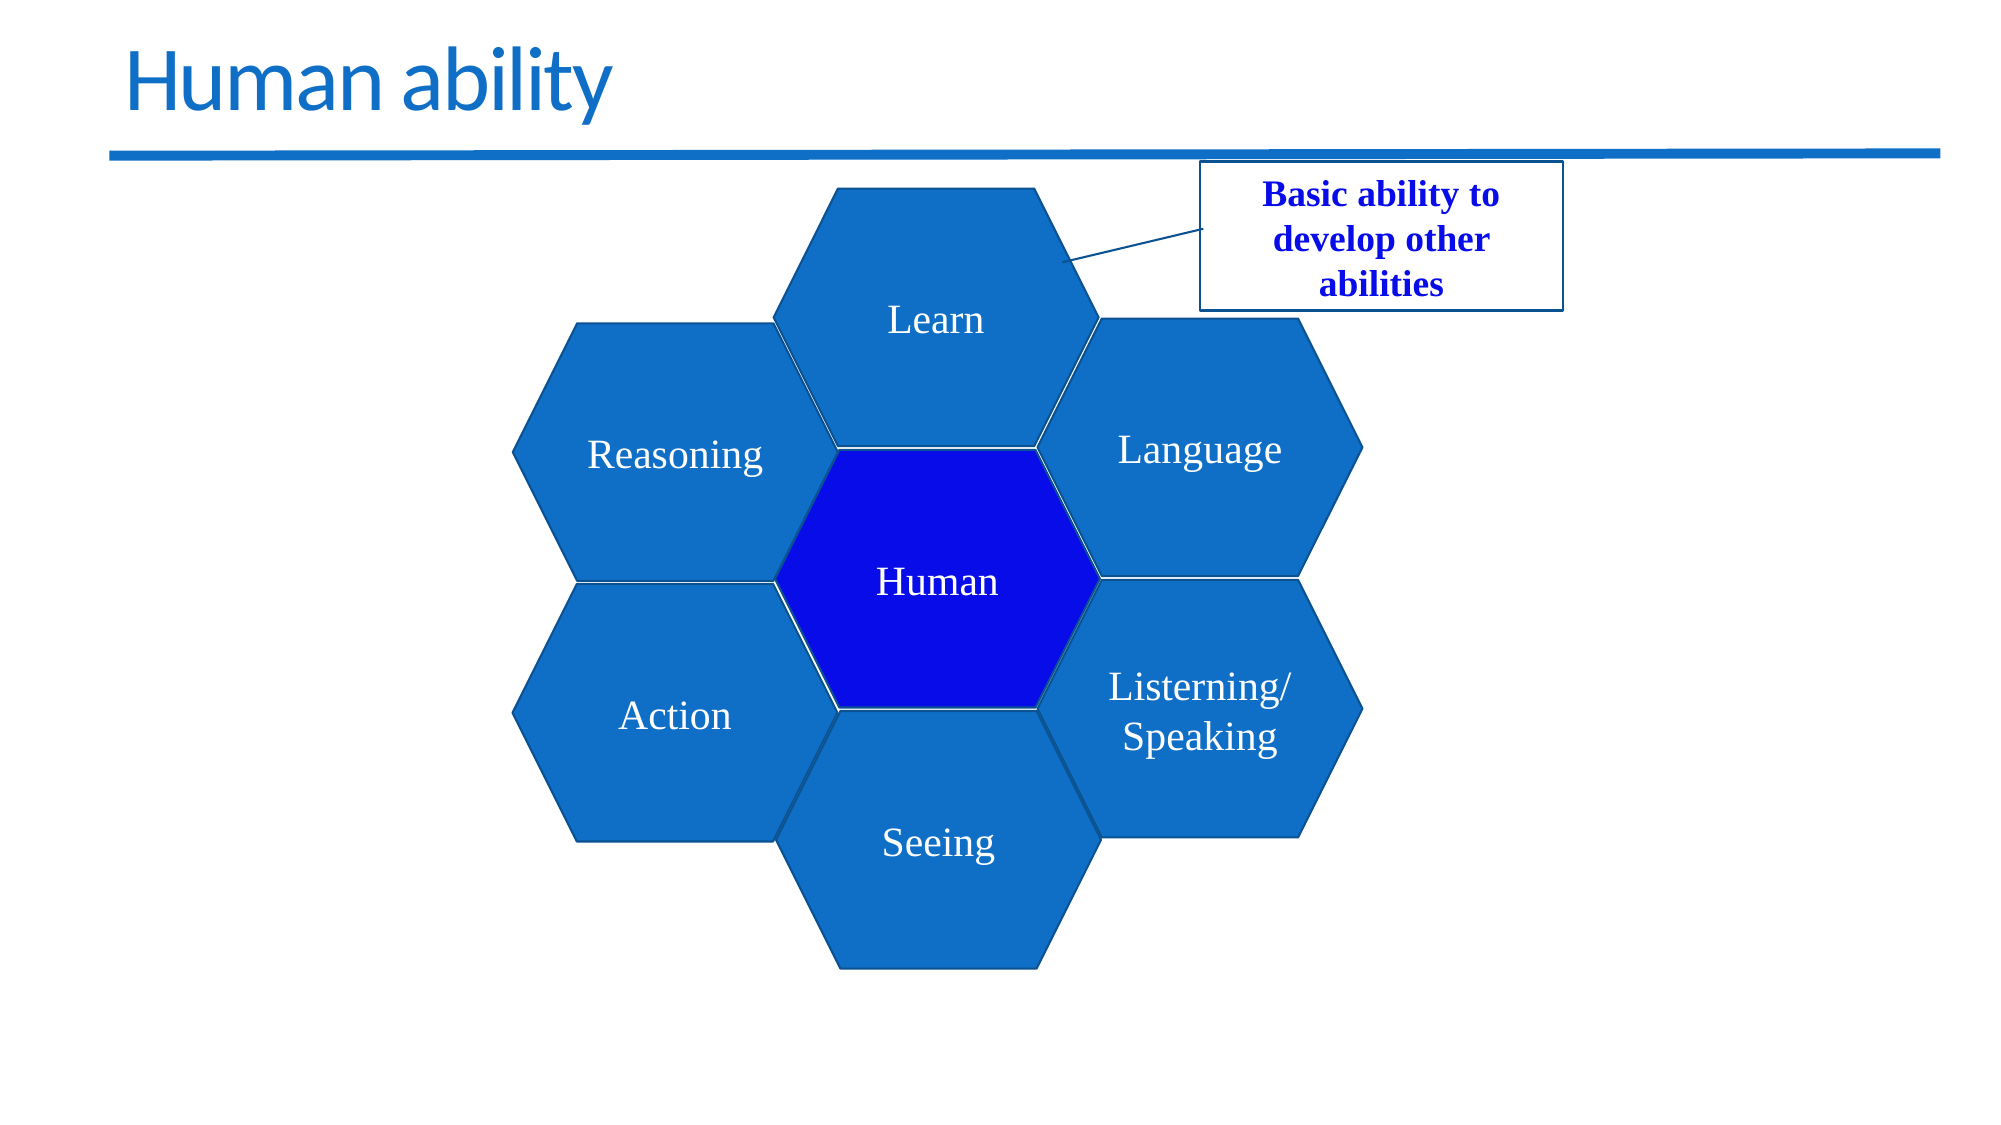

# Human ability
Basic ability to develop other abilities
Learn
Language
Reasoning
Human
Listerning/Speaking
Action
Seeing